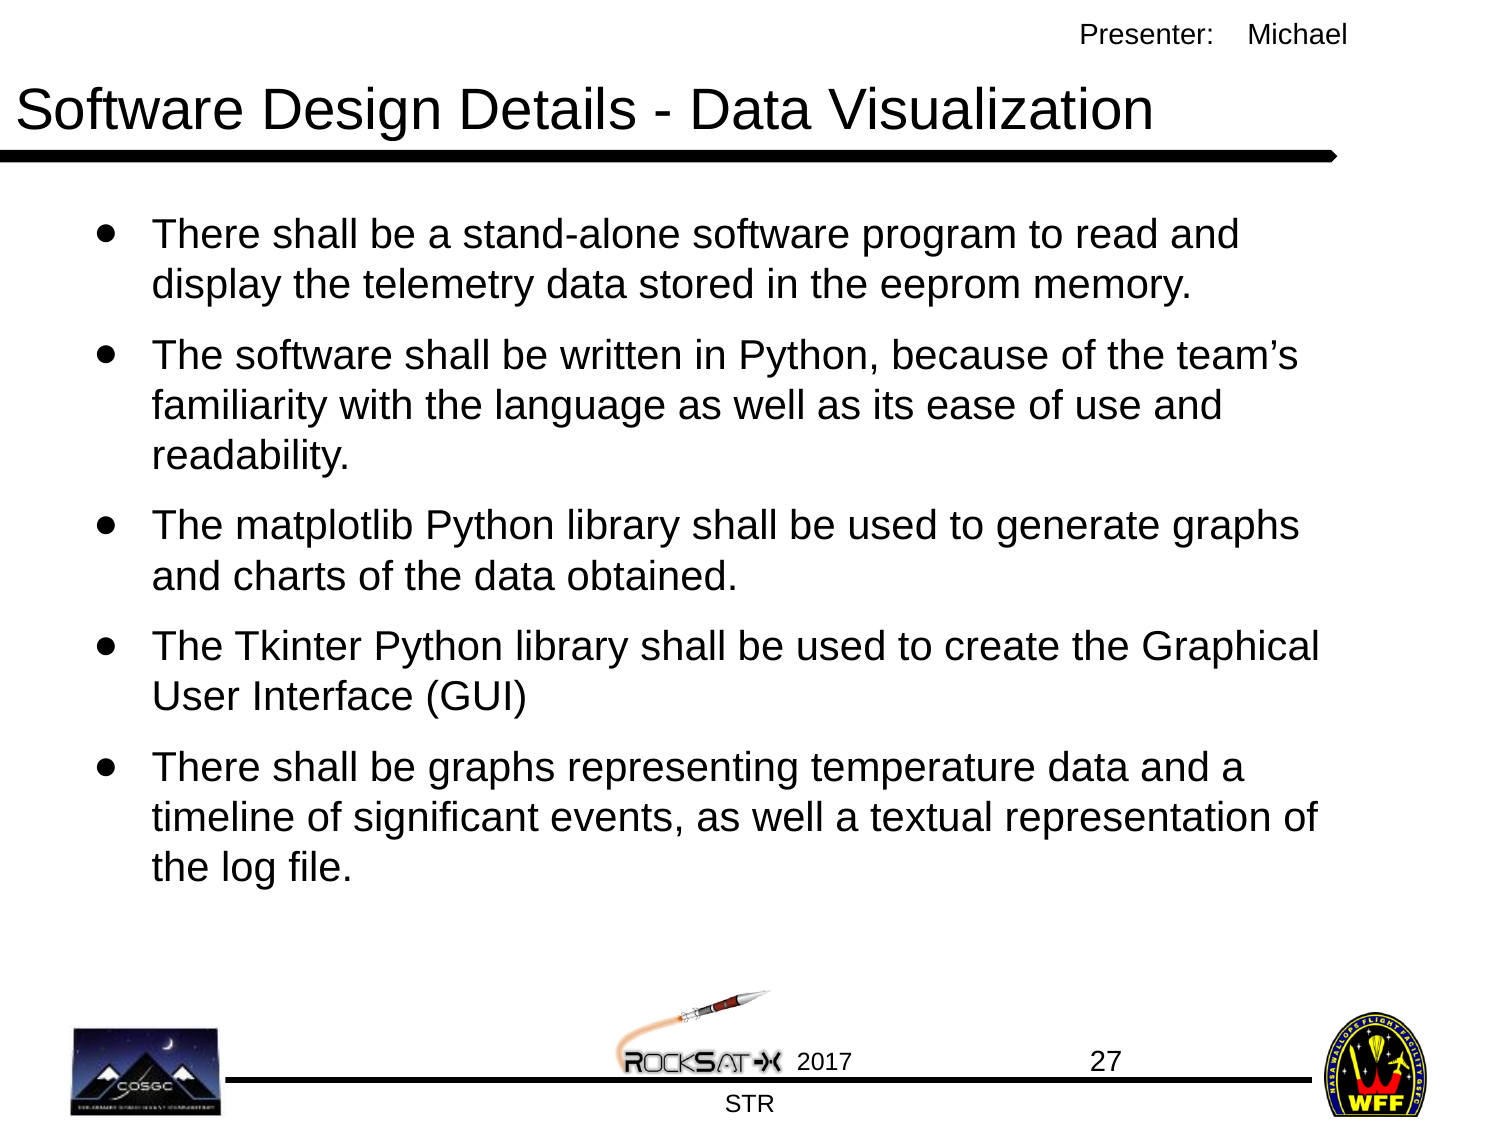

Michael
# Software Design Details - Data Visualization
There shall be a stand-alone software program to read and display the telemetry data stored in the eeprom memory.
The software shall be written in Python, because of the team’s familiarity with the language as well as its ease of use and readability.
The matplotlib Python library shall be used to generate graphs and charts of the data obtained.
The Tkinter Python library shall be used to create the Graphical User Interface (GUI)
There shall be graphs representing temperature data and a timeline of significant events, as well a textual representation of the log file.
27